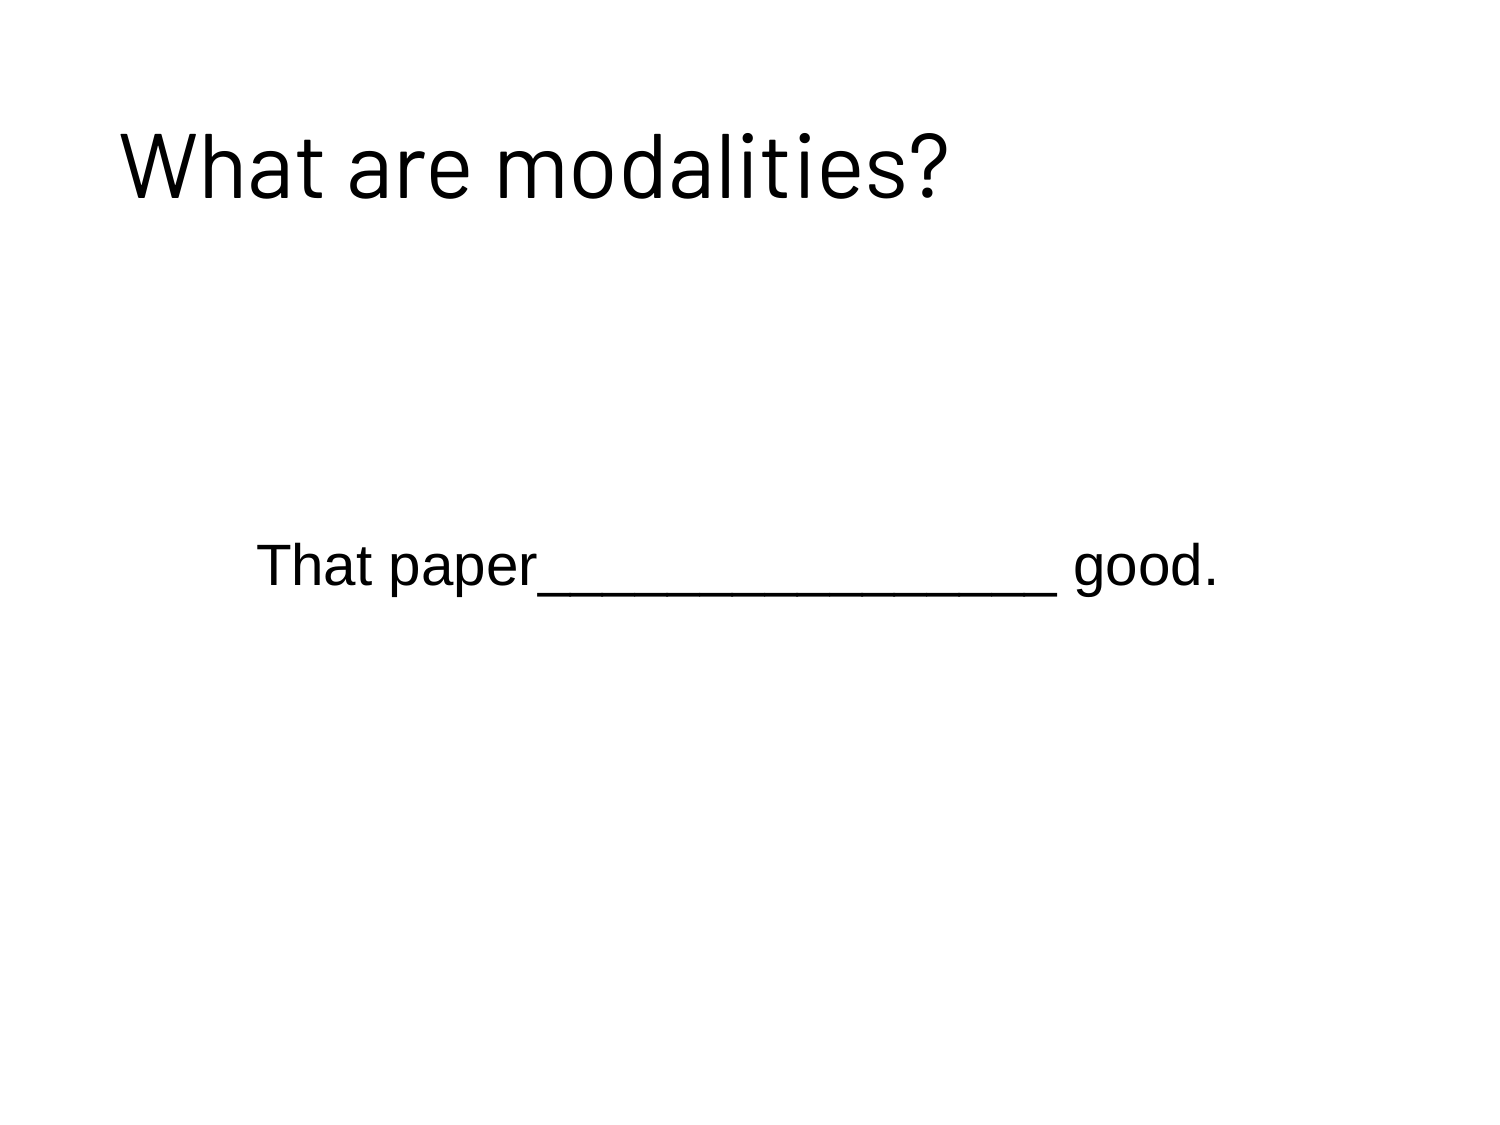

# What are modalities?
That paper________________ good.